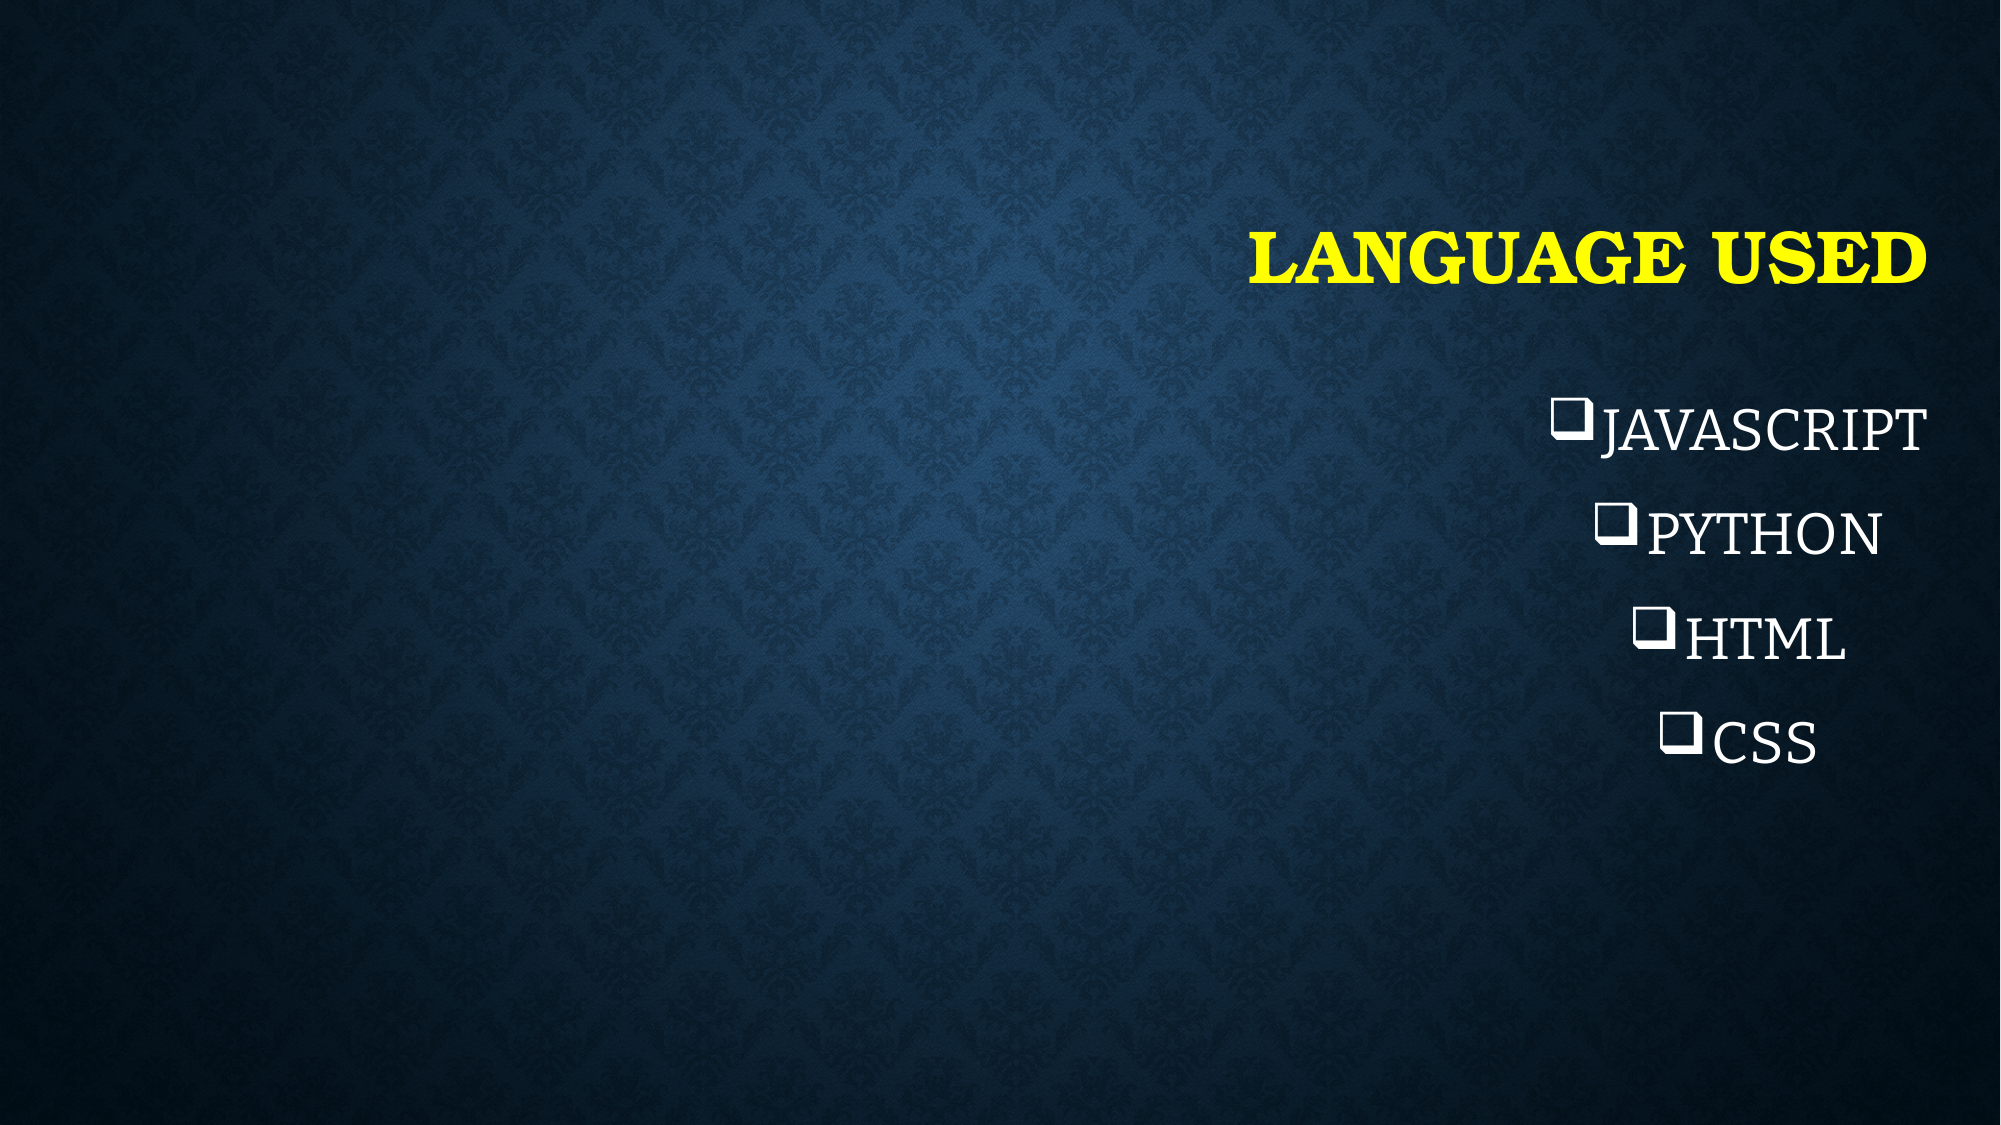

# LANGUAGE USED
JAVASCRIPT
PYTHON
HTML
CSS